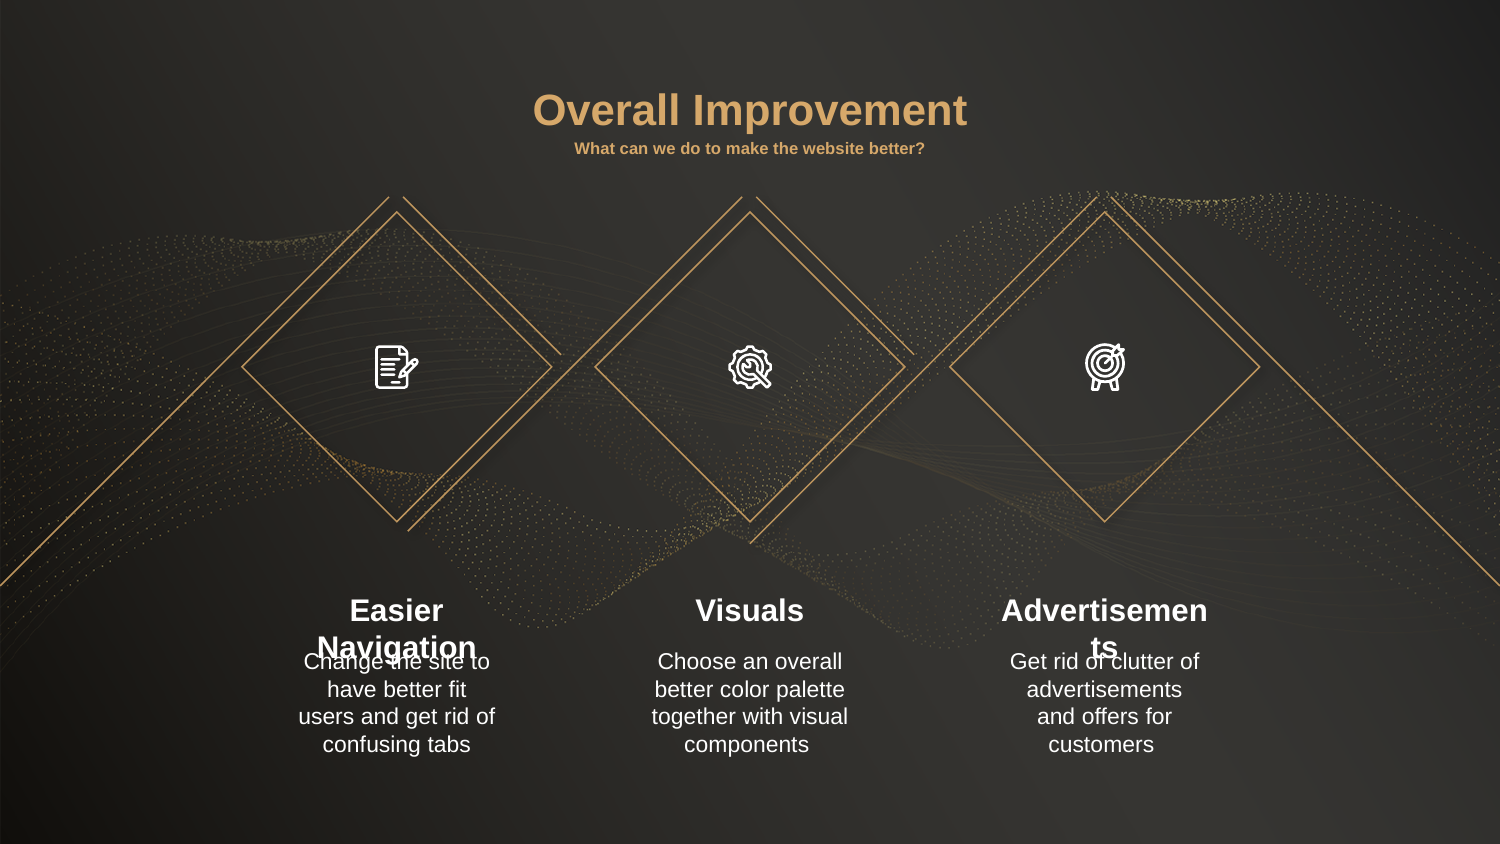

Overall Improvement
What can we do to make the website better?

Easier Navigation
Advertisements
Visuals
Change the site to have better fit users and get rid of confusing tabs
Choose an overall better color palette together with visual components
Get rid of clutter of advertisements and offers for customers